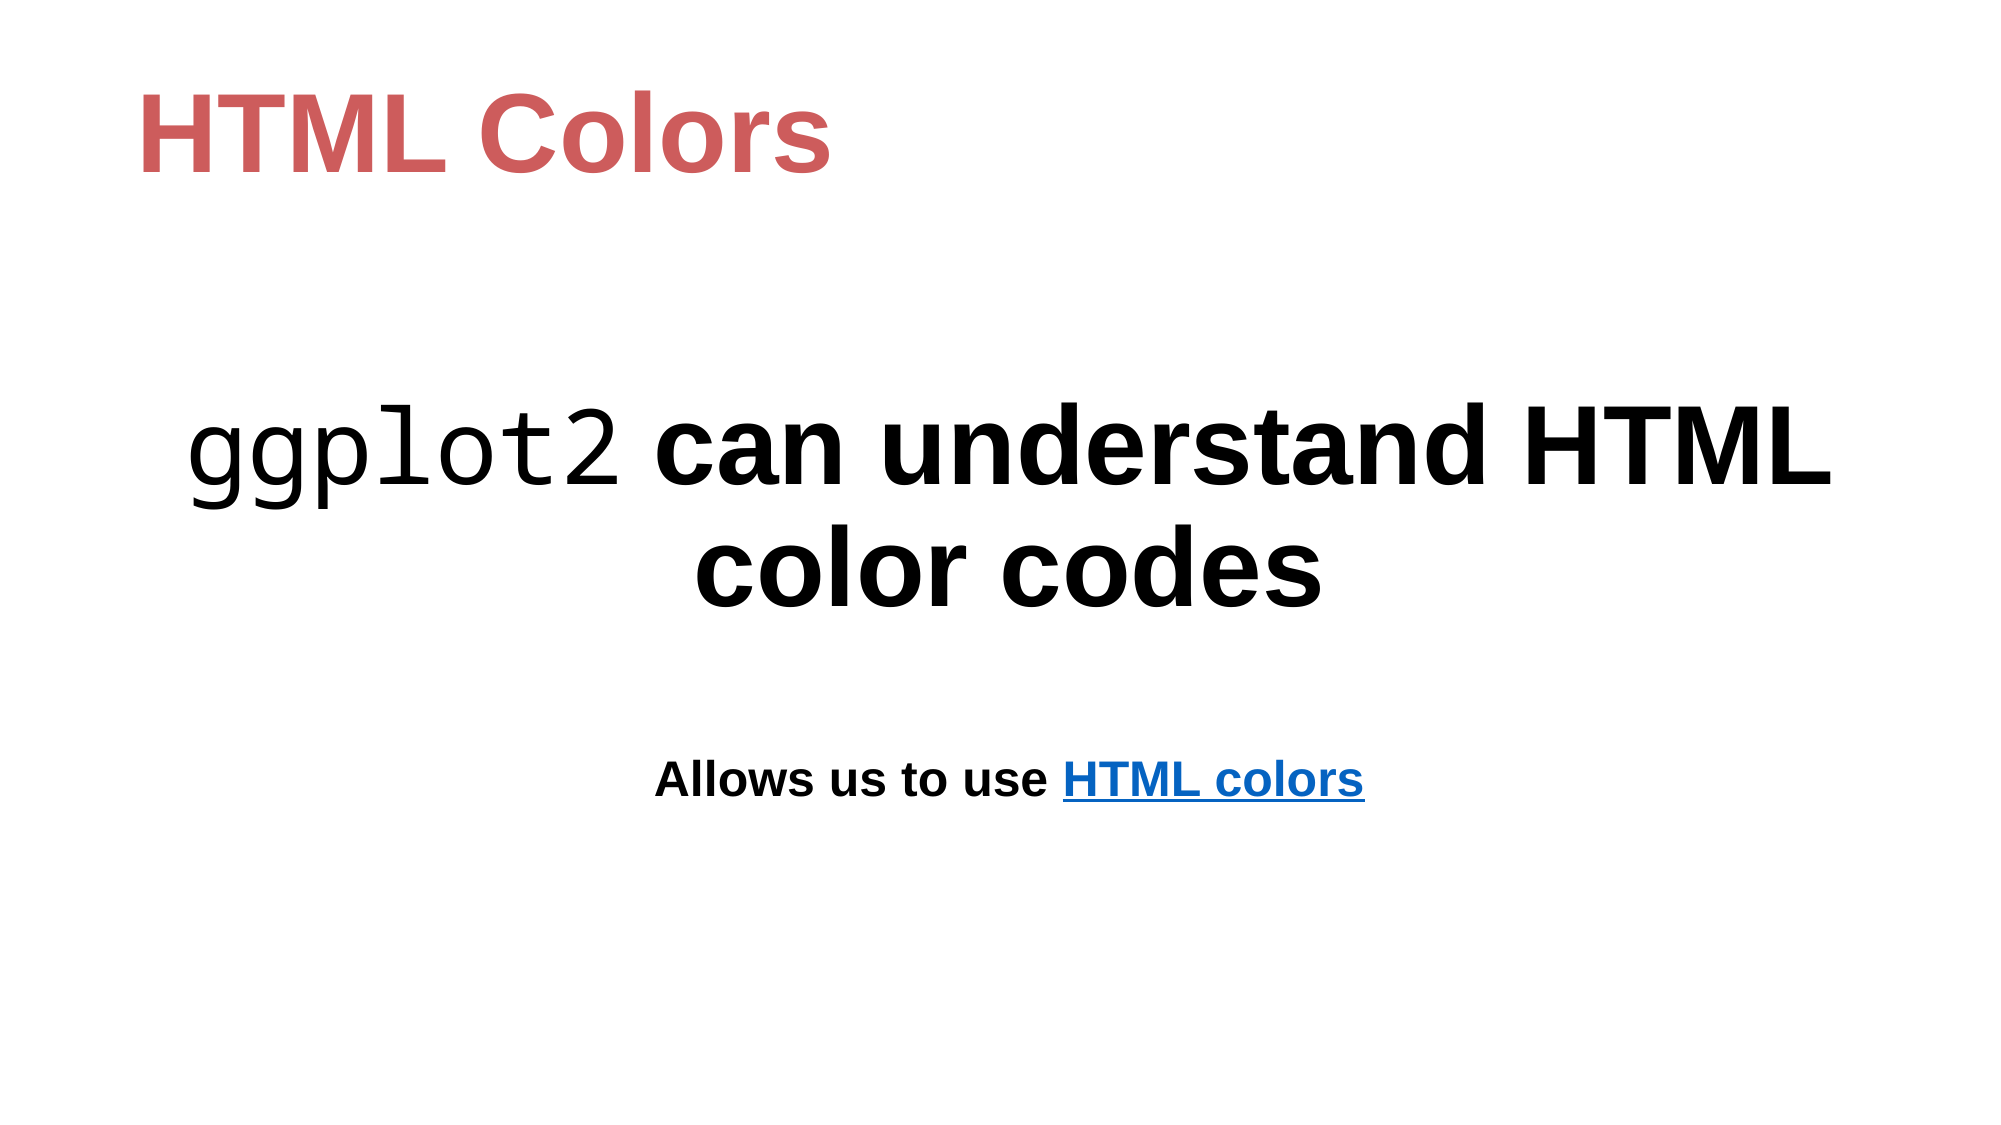

# HTML Colors
ggplot2 can understand HTML color codes
Allows us to use HTML colors